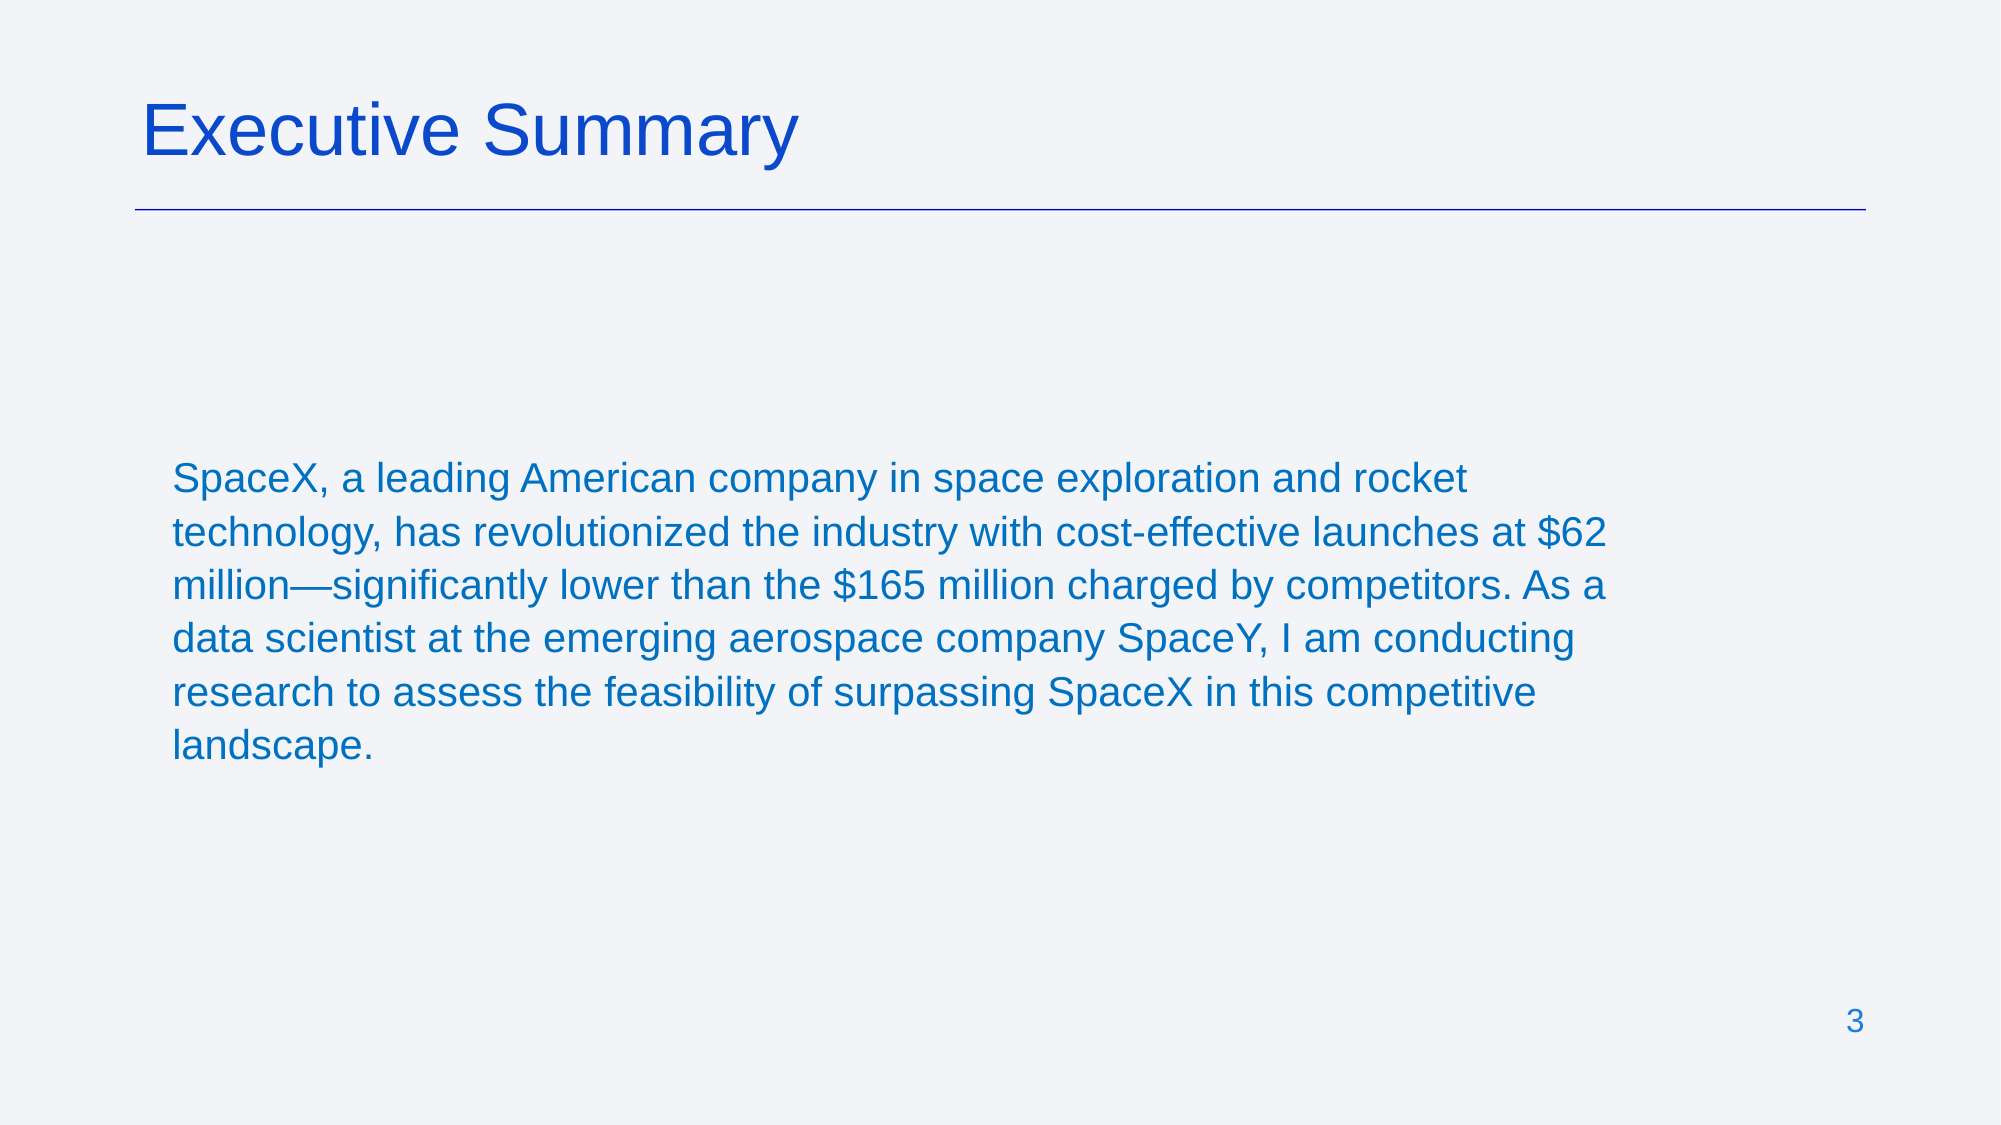

Executive Summary
SpaceX, a leading American company in space exploration and rocket technology, has revolutionized the industry with cost-effective launches at $62 million—significantly lower than the $165 million charged by competitors. As a data scientist at the emerging aerospace company SpaceY, I am conducting research to assess the feasibility of surpassing SpaceX in this competitive landscape.

3